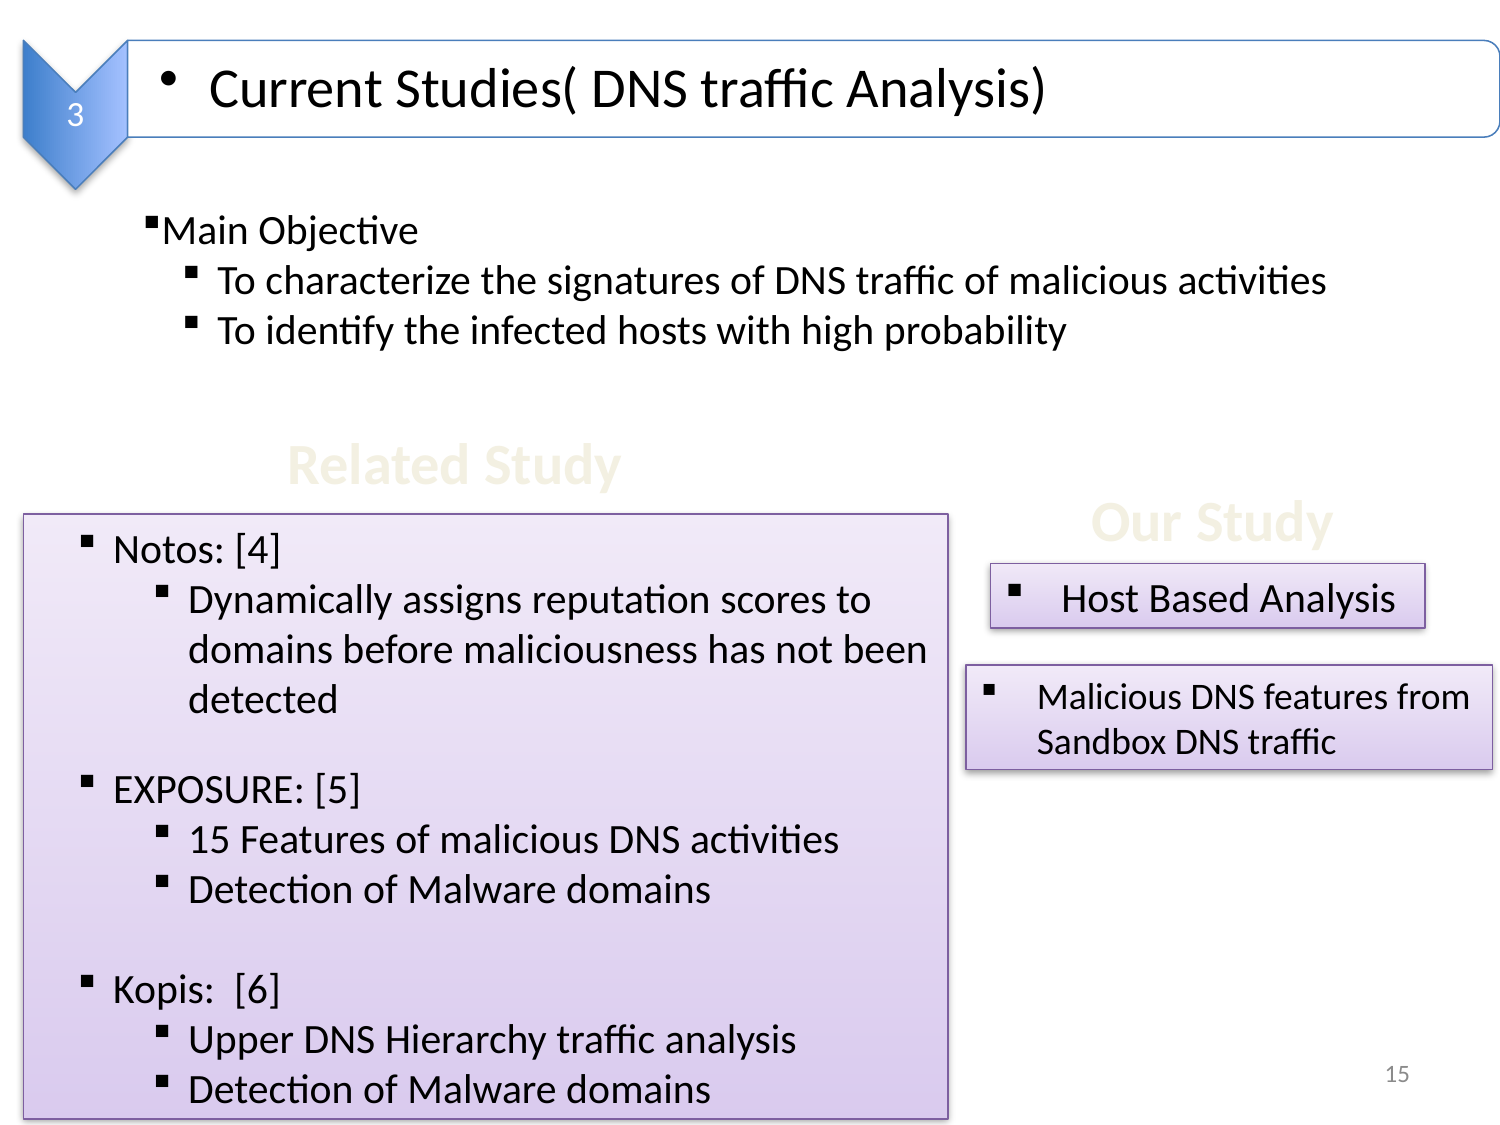

3

 Current Studies( DNS traffic Analysis)
Main Objective
To characterize the signatures of DNS traffic of malicious activities
To identify the infected hosts with high probability

Related Study
Our Study
Notos: [4]
Dynamically assigns reputation scores to domains before maliciousness has not been detected

EXPOSURE: [5]
15 Features of malicious DNS activities
Detection of Malware domains

Kopis:  [6]
Upper DNS Hierarchy traffic analysis
Detection of Malware domains
Host Based Analysis
Malicious DNS features from Sandbox DNS traffic
15